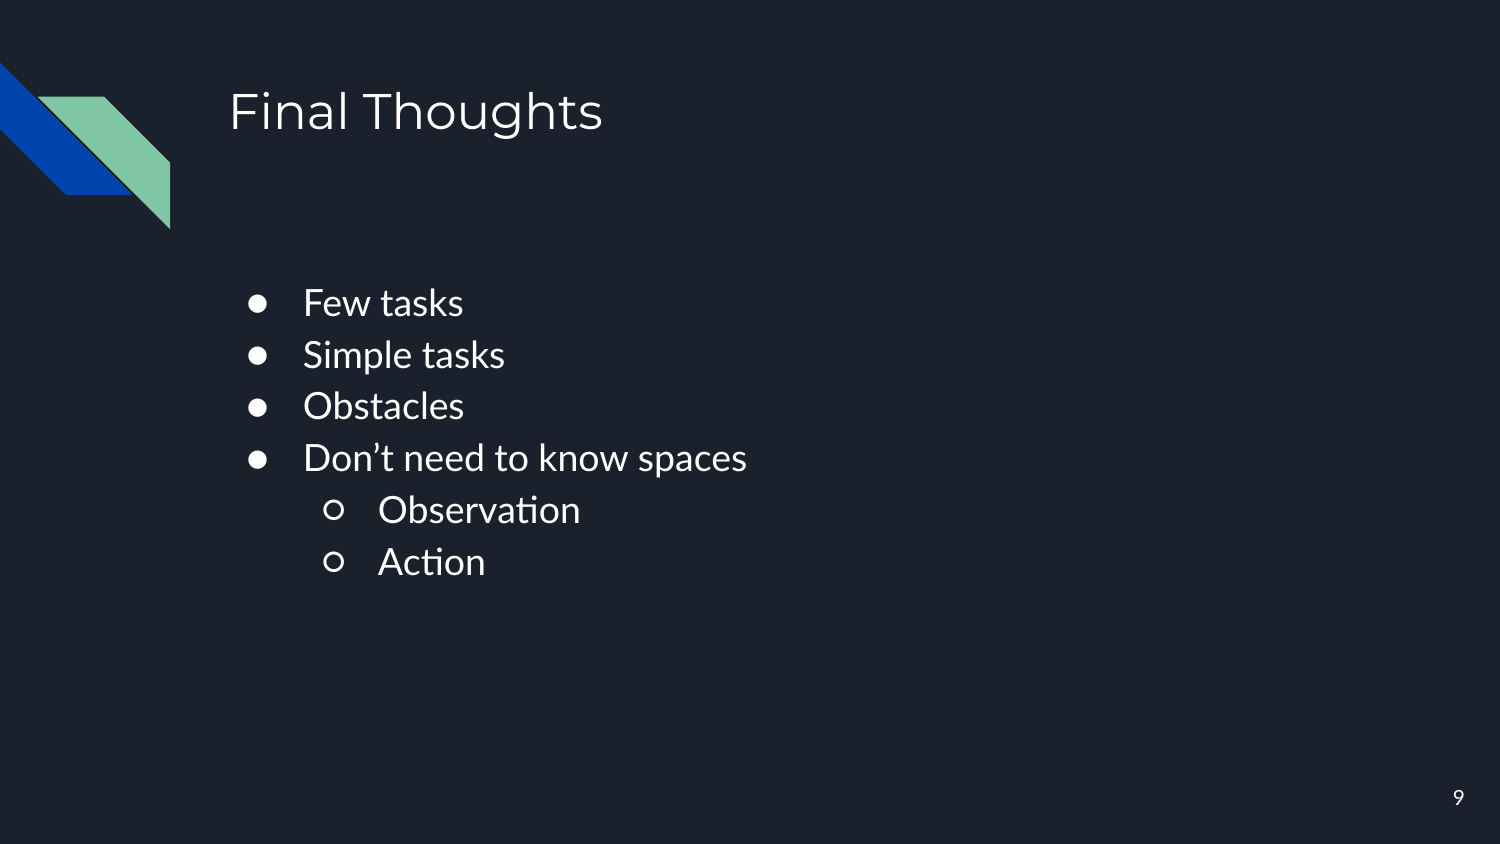

# Final Thoughts
Few tasks
Simple tasks
Obstacles
Don’t need to know spaces
Observation
Action
9